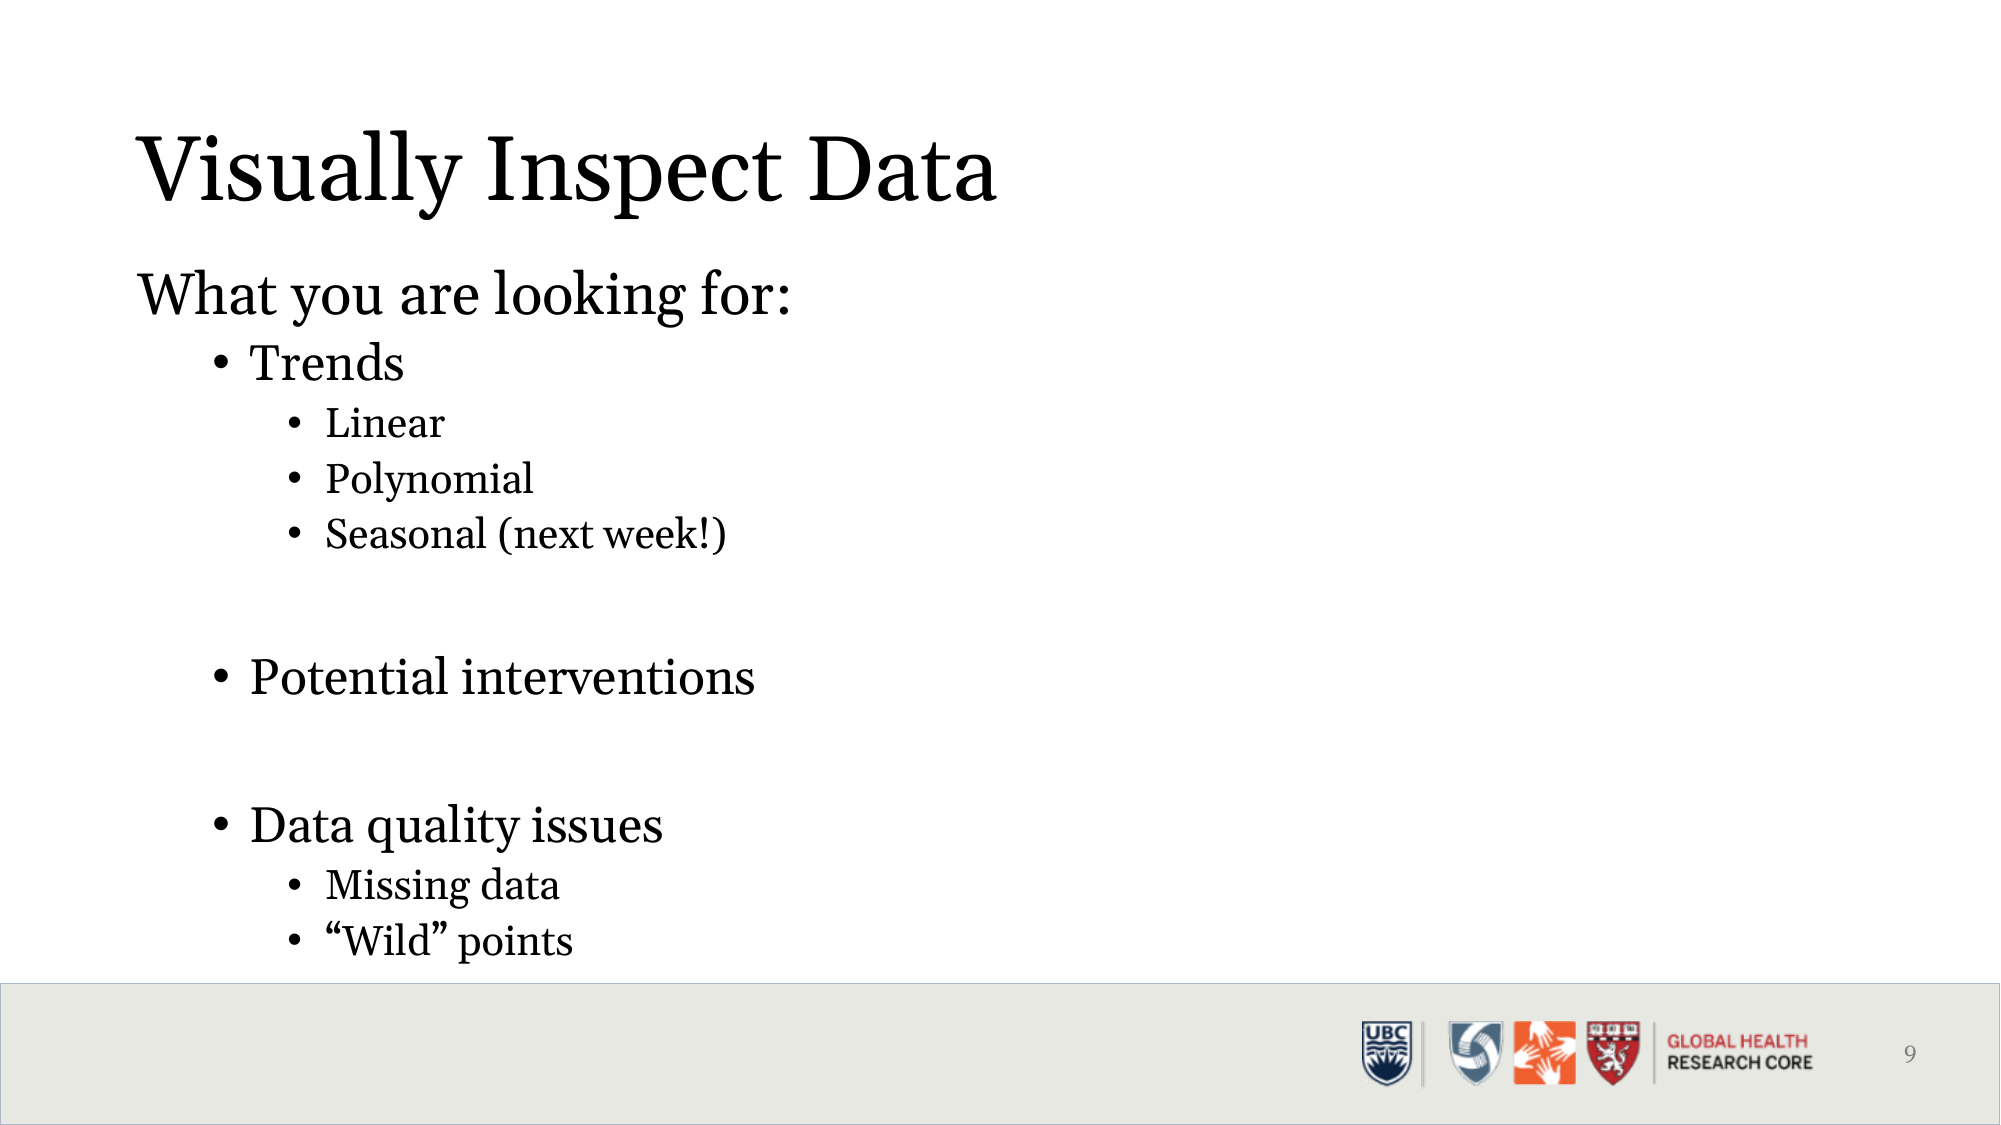

# Visually Inspect Data
What you are looking for:
Trends
Linear
Polynomial
Seasonal (next week!)

Potential interventions

Data quality issues
Missing data
“Wild” points